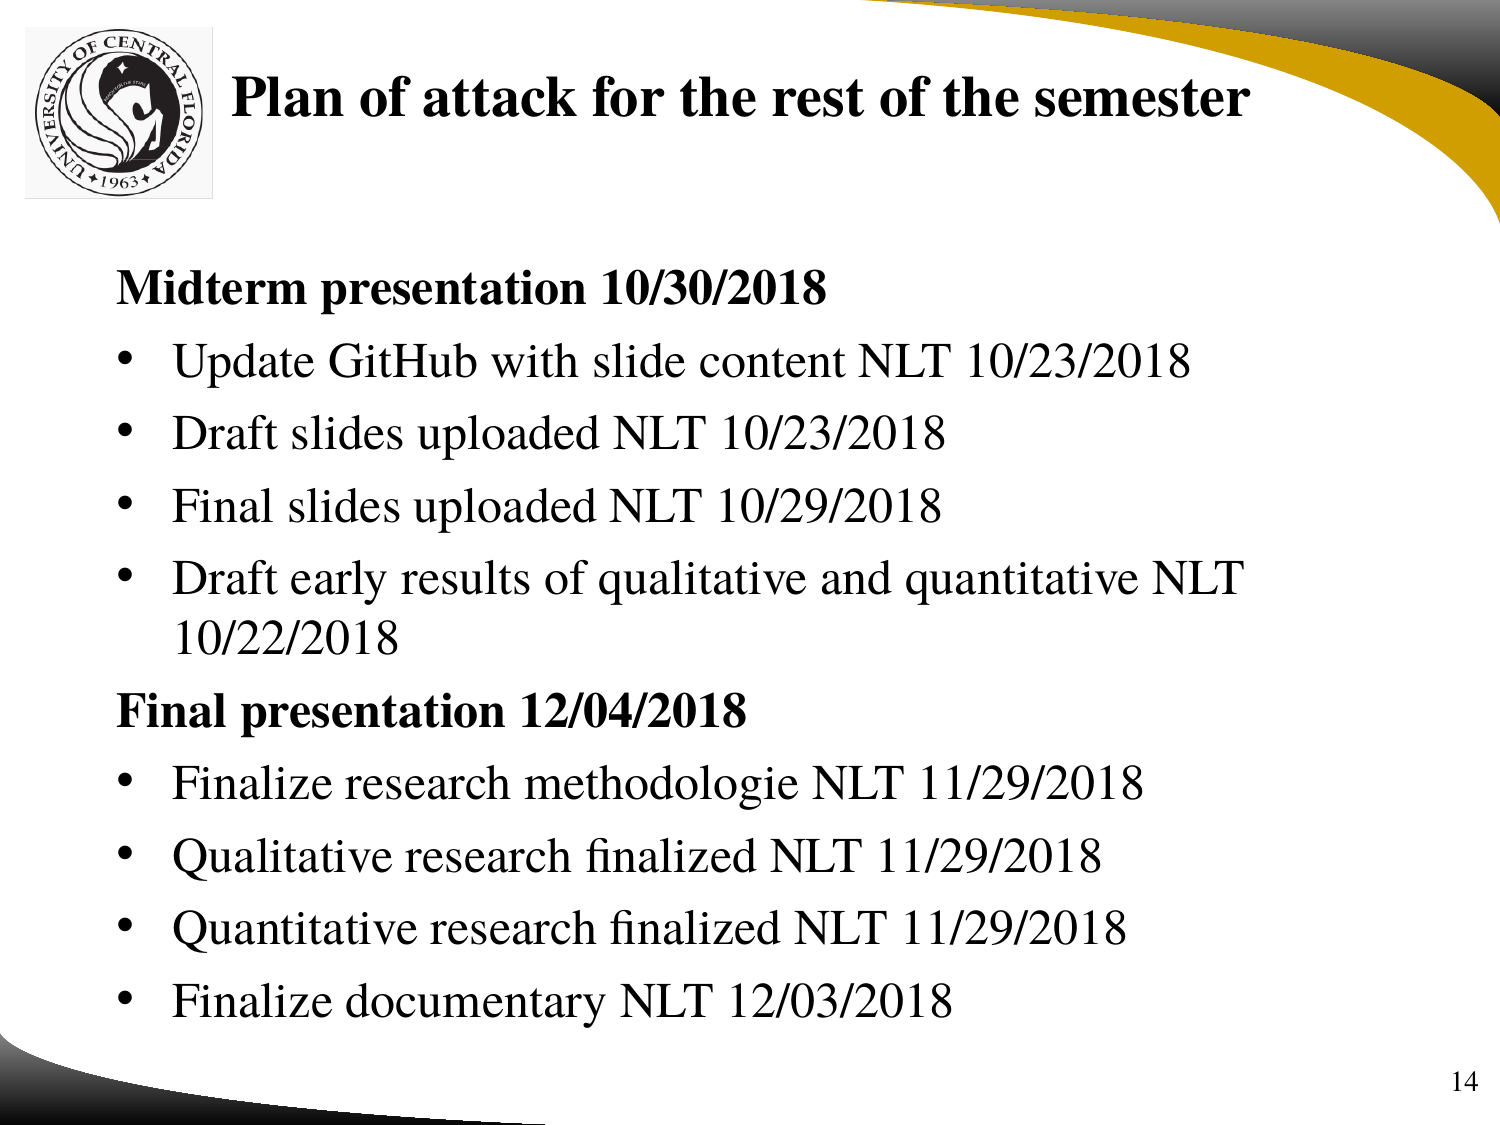

Plan of attack for the rest of the semester
Midterm presentation 10/30/2018
Update GitHub with slide content NLT 10/23/2018
Draft slides uploaded NLT 10/23/2018
Final slides uploaded NLT 10/29/2018
Draft early results of qualitative and quantitative NLT 10/22/2018
Final presentation 12/04/2018
Finalize research methodologie NLT 11/29/2018
Qualitative research finalized NLT 11/29/2018
Quantitative research finalized NLT 11/29/2018
Finalize documentary NLT 12/03/2018

14